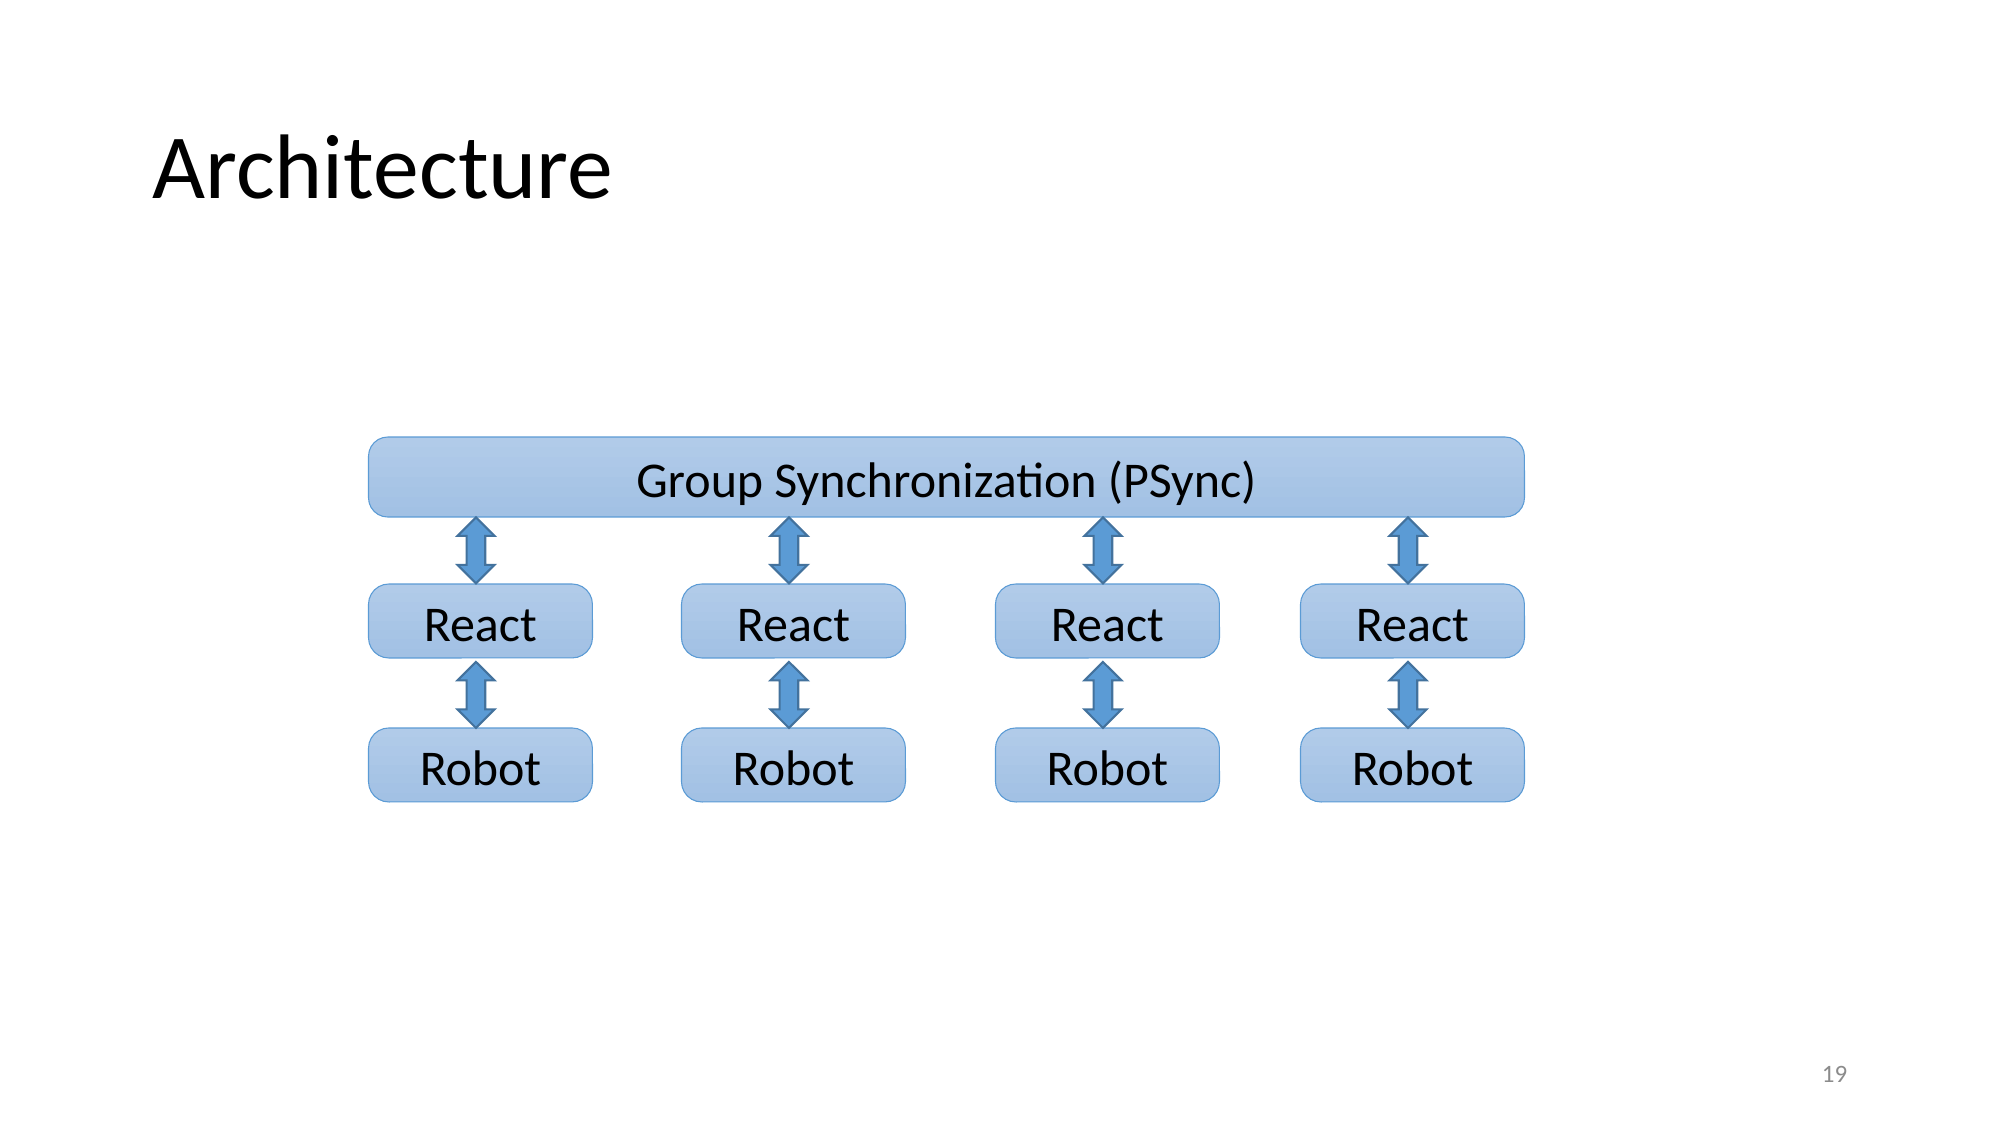

# Architecture
Group Synchronization (PSync)

React
React
React
React

Robot
Robot
Robot
Robot
19